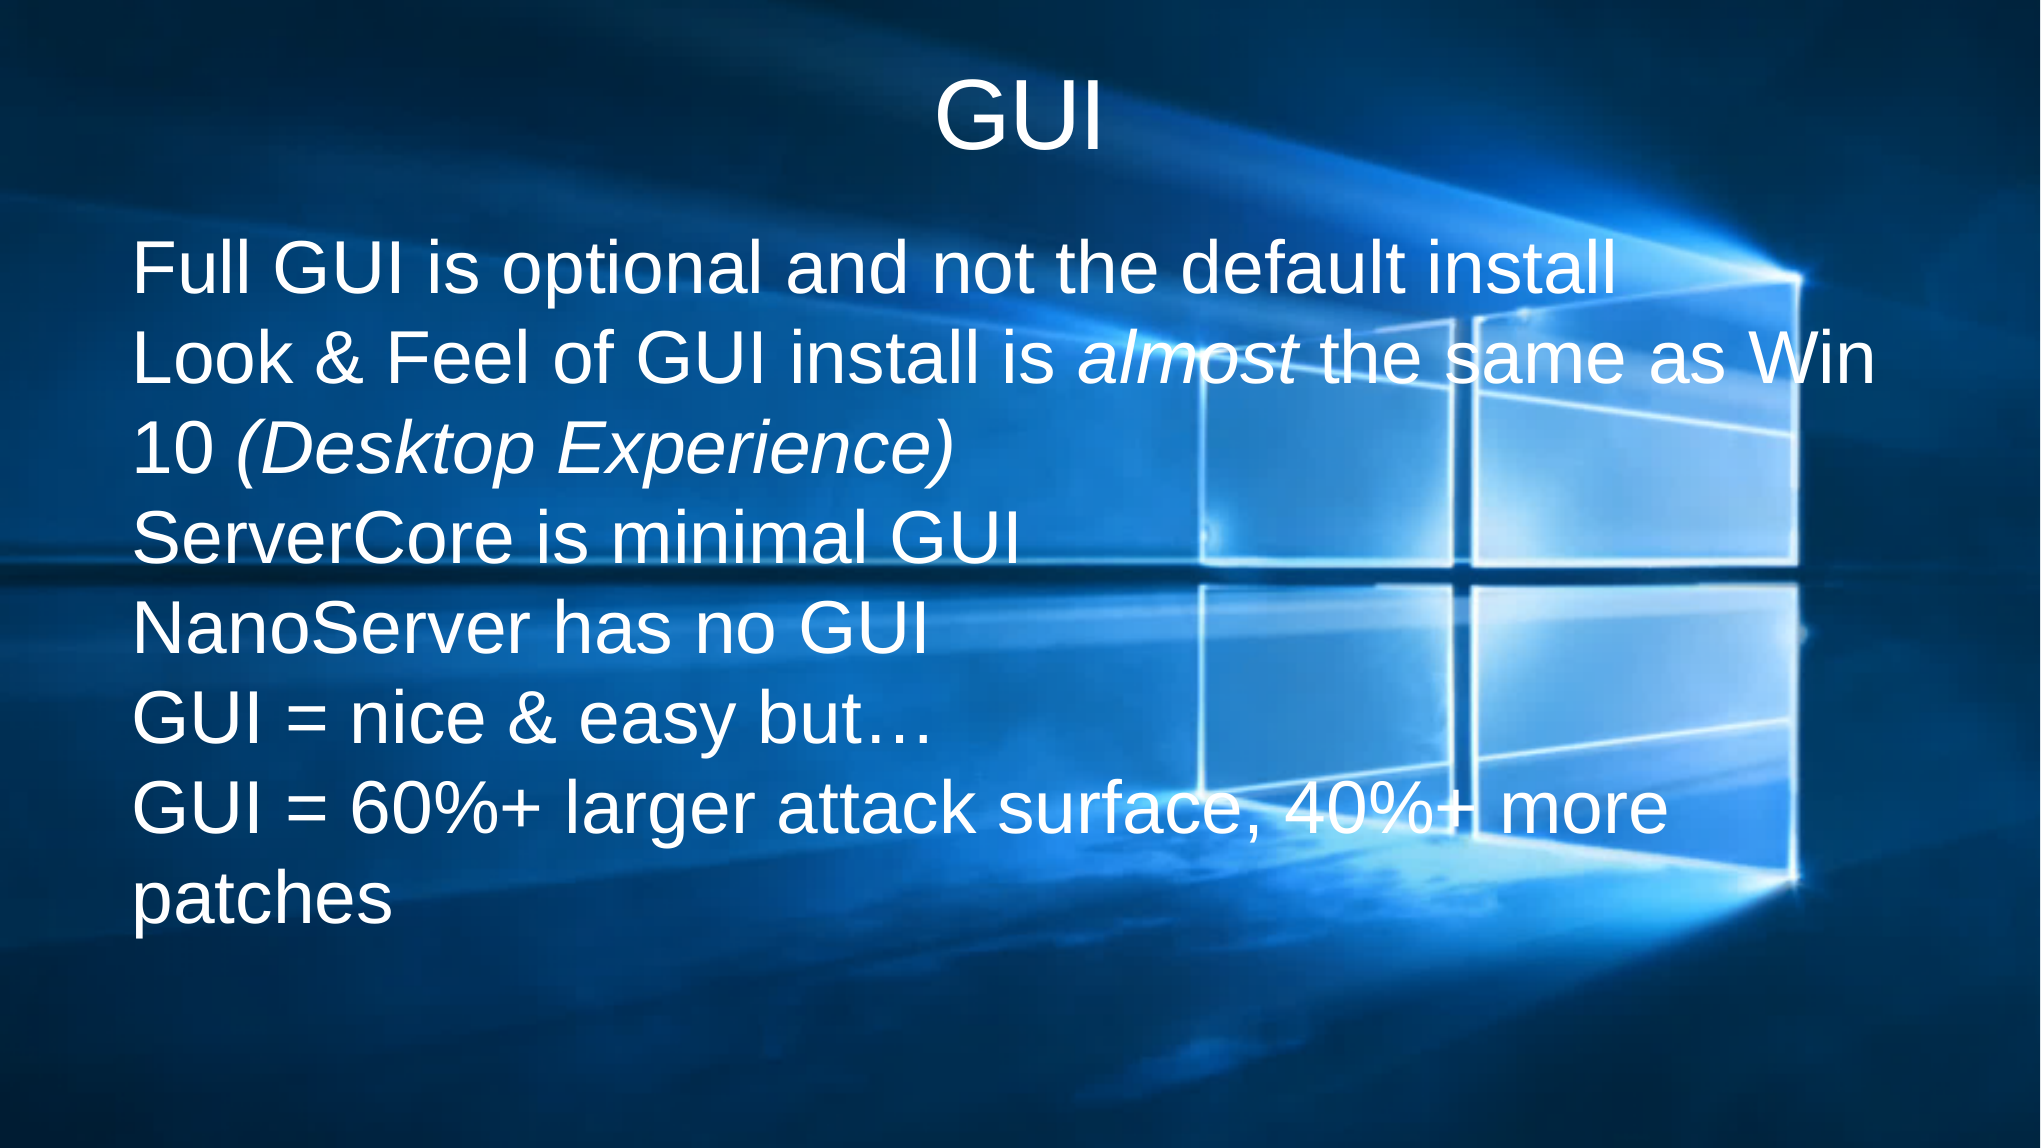

# GUI
Full GUI is optional and not the default install
Look & Feel of GUI install is almost the same as Win 10 (Desktop Experience)
ServerCore is minimal GUI
NanoServer has no GUI
GUI = nice & easy but…
GUI = 60%+ larger attack surface, 40%+ more patches